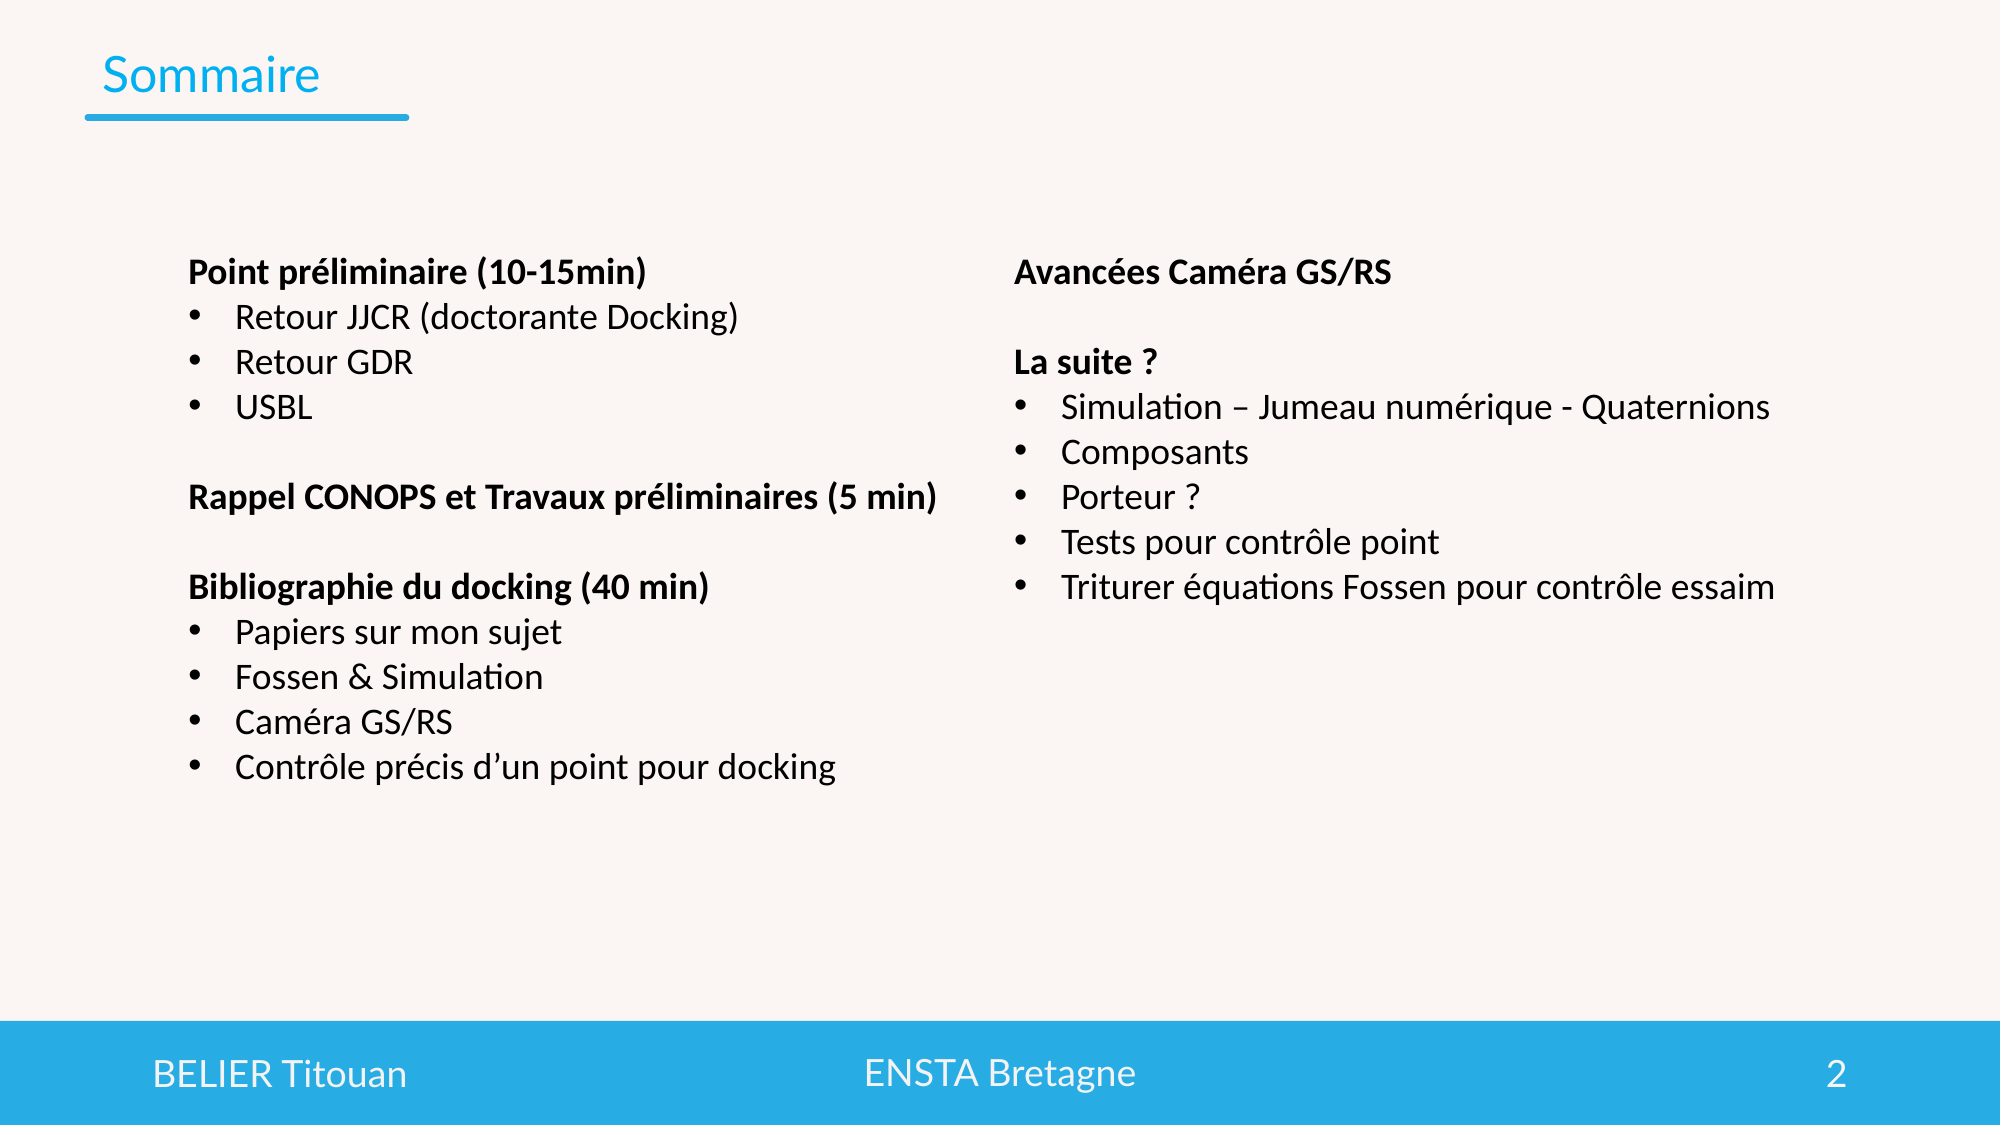

Sommaire
Avancées Caméra GS/RS

La suite ?
Simulation – Jumeau numérique - Quaternions
Composants
Porteur ?
Tests pour contrôle point
Triturer équations Fossen pour contrôle essaim

Point préliminaire (10-15min)
Retour JJCR (doctorante Docking)
Retour GDR
USBL

Rappel CONOPS et Travaux préliminaires (5 min)

Bibliographie du docking (40 min)
Papiers sur mon sujet
Fossen & Simulation
Caméra GS/RS
Contrôle précis d’un point pour docking

2